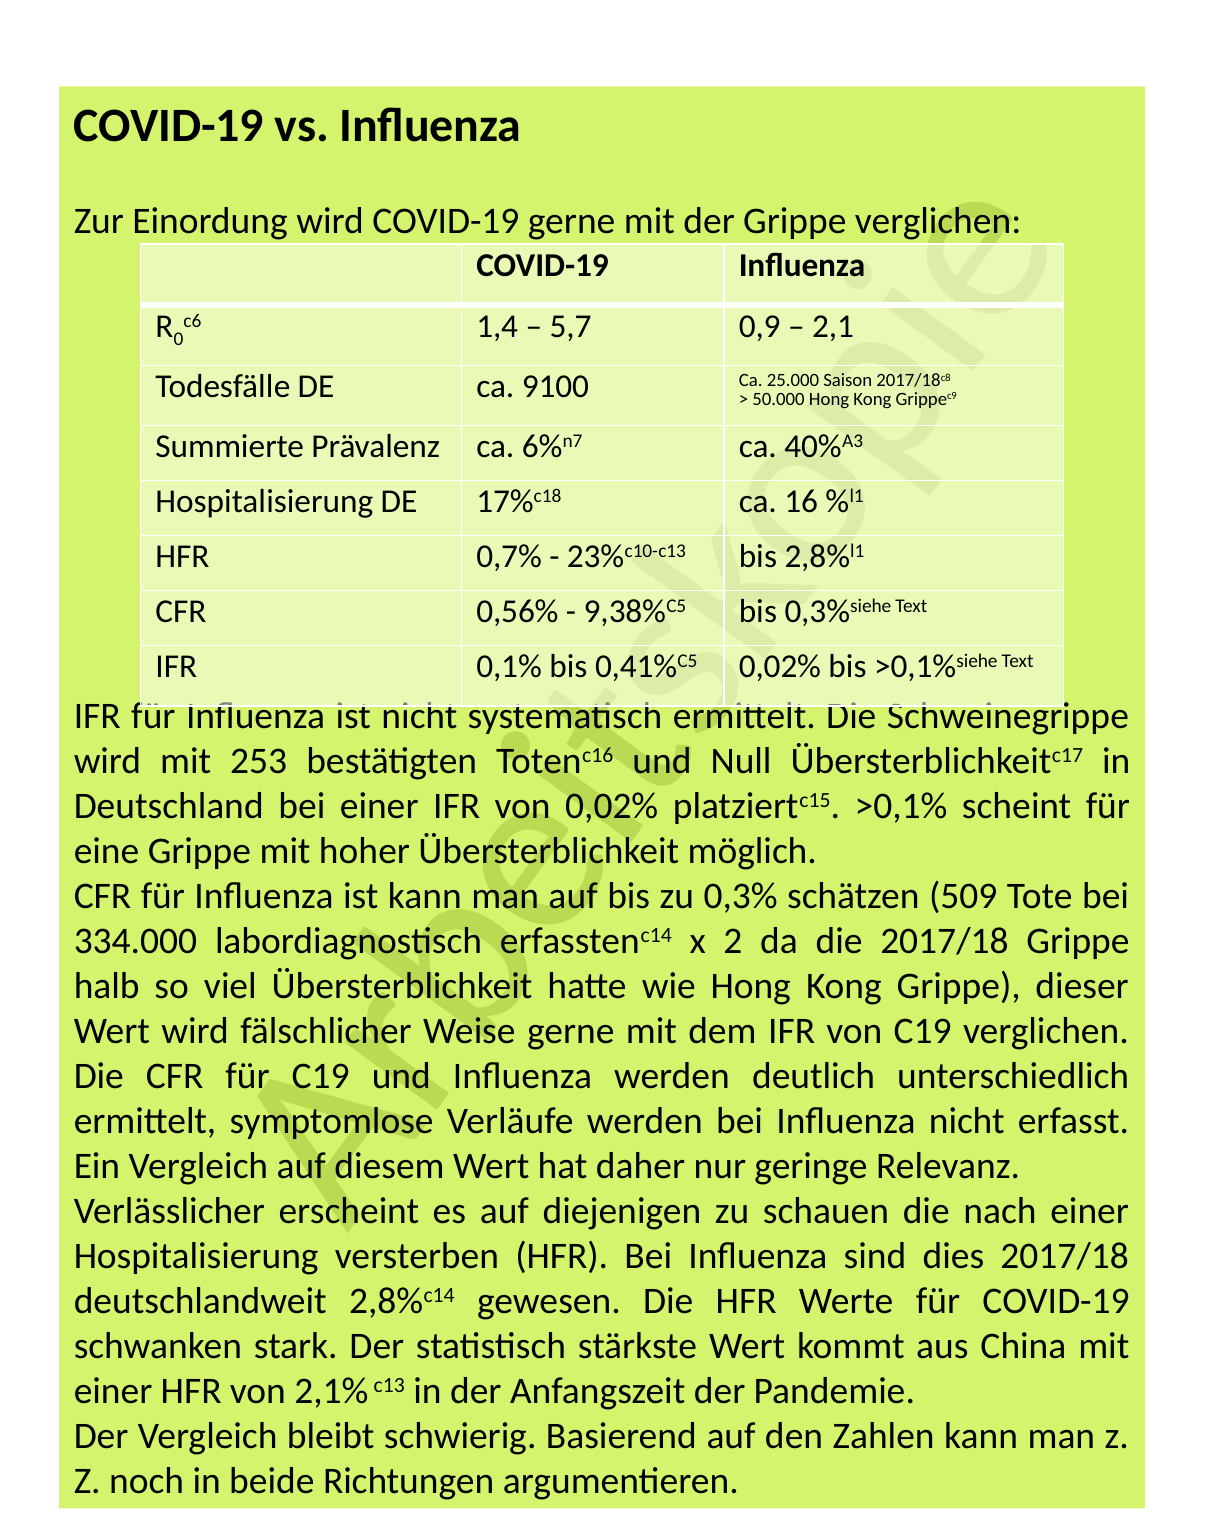

COVID-19 vs. Influenza

Zur Einordung wird COVID-19 gerne mit der Grippe verglichen:

IFR für Influenza ist nicht systematisch ermittelt. Die Schweinegrippe wird mit 253 bestätigten Totenc16 und Null Übersterblichkeitc17 in Deutschland bei einer IFR von 0,02% platziertc15. >0,1% scheint für eine Grippe mit hoher Übersterblichkeit möglich.
CFR für Influenza ist kann man auf bis zu 0,3% schätzen (509 Tote bei 334.000 labordiagnostisch erfasstenc14 x 2 da die 2017/18 Grippe halb so viel Übersterblichkeit hatte wie Hong Kong Grippe), dieser Wert wird fälschlicher Weise gerne mit dem IFR von C19 verglichen. Die CFR für C19 und Influenza werden deutlich unterschiedlich ermittelt, symptomlose Verläufe werden bei Influenza nicht erfasst. Ein Vergleich auf diesem Wert hat daher nur geringe Relevanz.
Verlässlicher erscheint es auf diejenigen zu schauen die nach einer Hospitalisierung versterben (HFR). Bei Influenza sind dies 2017/18 deutschlandweit 2,8%c14 gewesen. Die HFR Werte für COVID-19 schwanken stark. Der statistisch stärkste Wert kommt aus China mit einer HFR von 2,1% c13 in der Anfangszeit der Pandemie.
Der Vergleich bleibt schwierig. Basierend auf den Zahlen kann man z. Z. noch in beide Richtungen argumentieren.
|  | COVID-19 | Influenza |
| --- | --- | --- |
| R0c6 | 1,4 – 5,7 | 0,9 – 2,1 |
| Todesfälle DE | ca. 9100 | Ca. 25.000 Saison 2017/18c8 > 50.000 Hong Kong Grippec9 |
| Summierte Prävalenz | ca. 6%n7 | ca. 40%A3 |
| Hospitalisierung DE | 17%c18 | ca. 16 %l1 |
| HFR | 0,7% - 23%c10-c13 | bis 2,8%l1 |
| CFR | 0,56% - 9,38%C5 | bis 0,3%siehe Text |
| IFR | 0,1% bis 0,41%C5 | 0,02% bis >0,1%siehe Text |